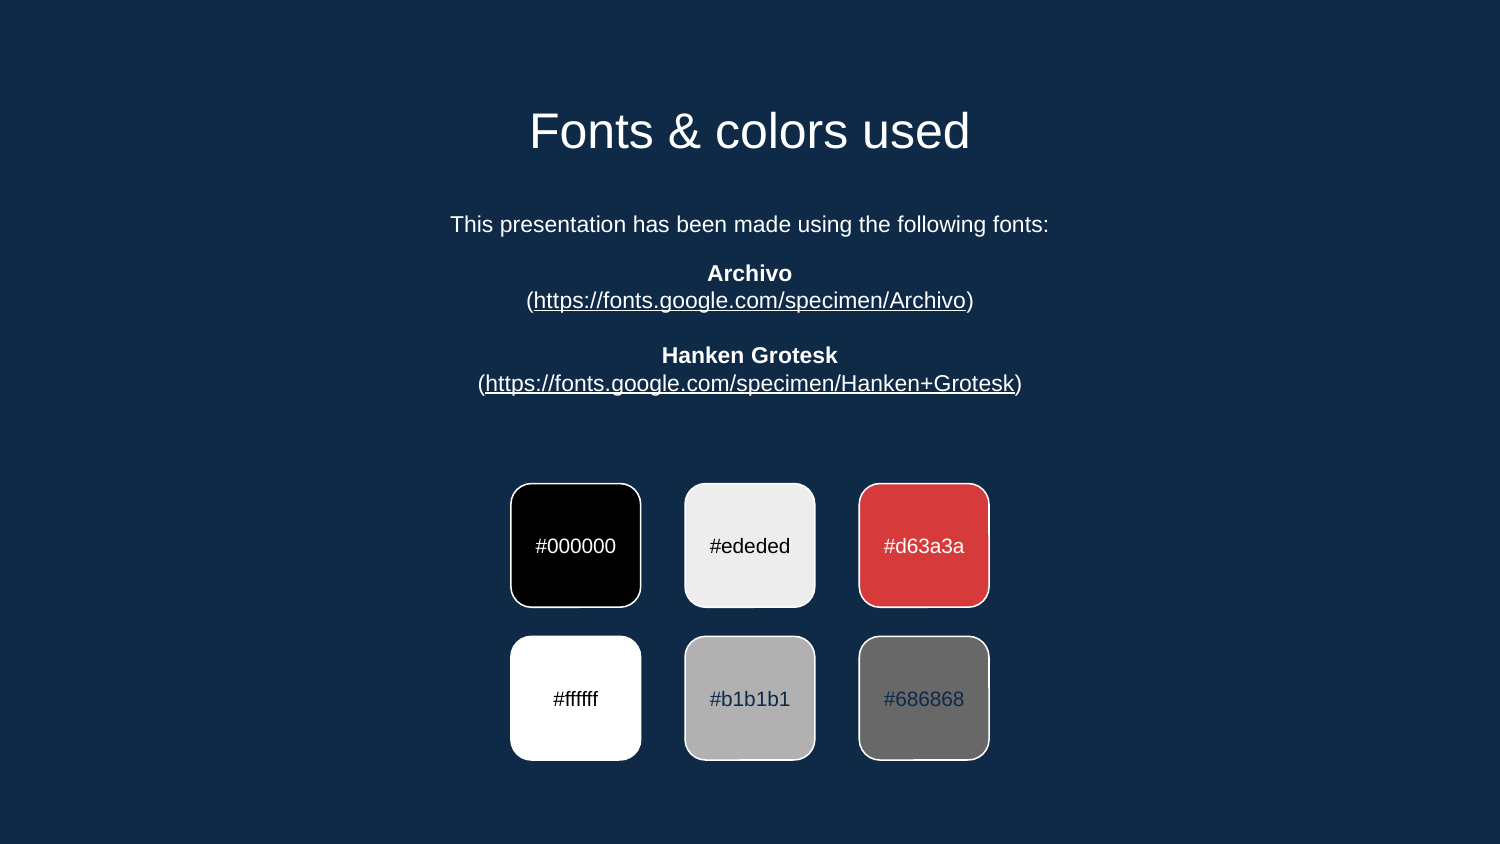

# Fonts & colors used
This presentation has been made using the following fonts:
Archivo
(https://fonts.google.com/specimen/Archivo)

Hanken Grotesk
(https://fonts.google.com/specimen/Hanken+Grotesk)

#000000
#ededed
#d63a3a

#ffffff
#b1b1b1
#686868